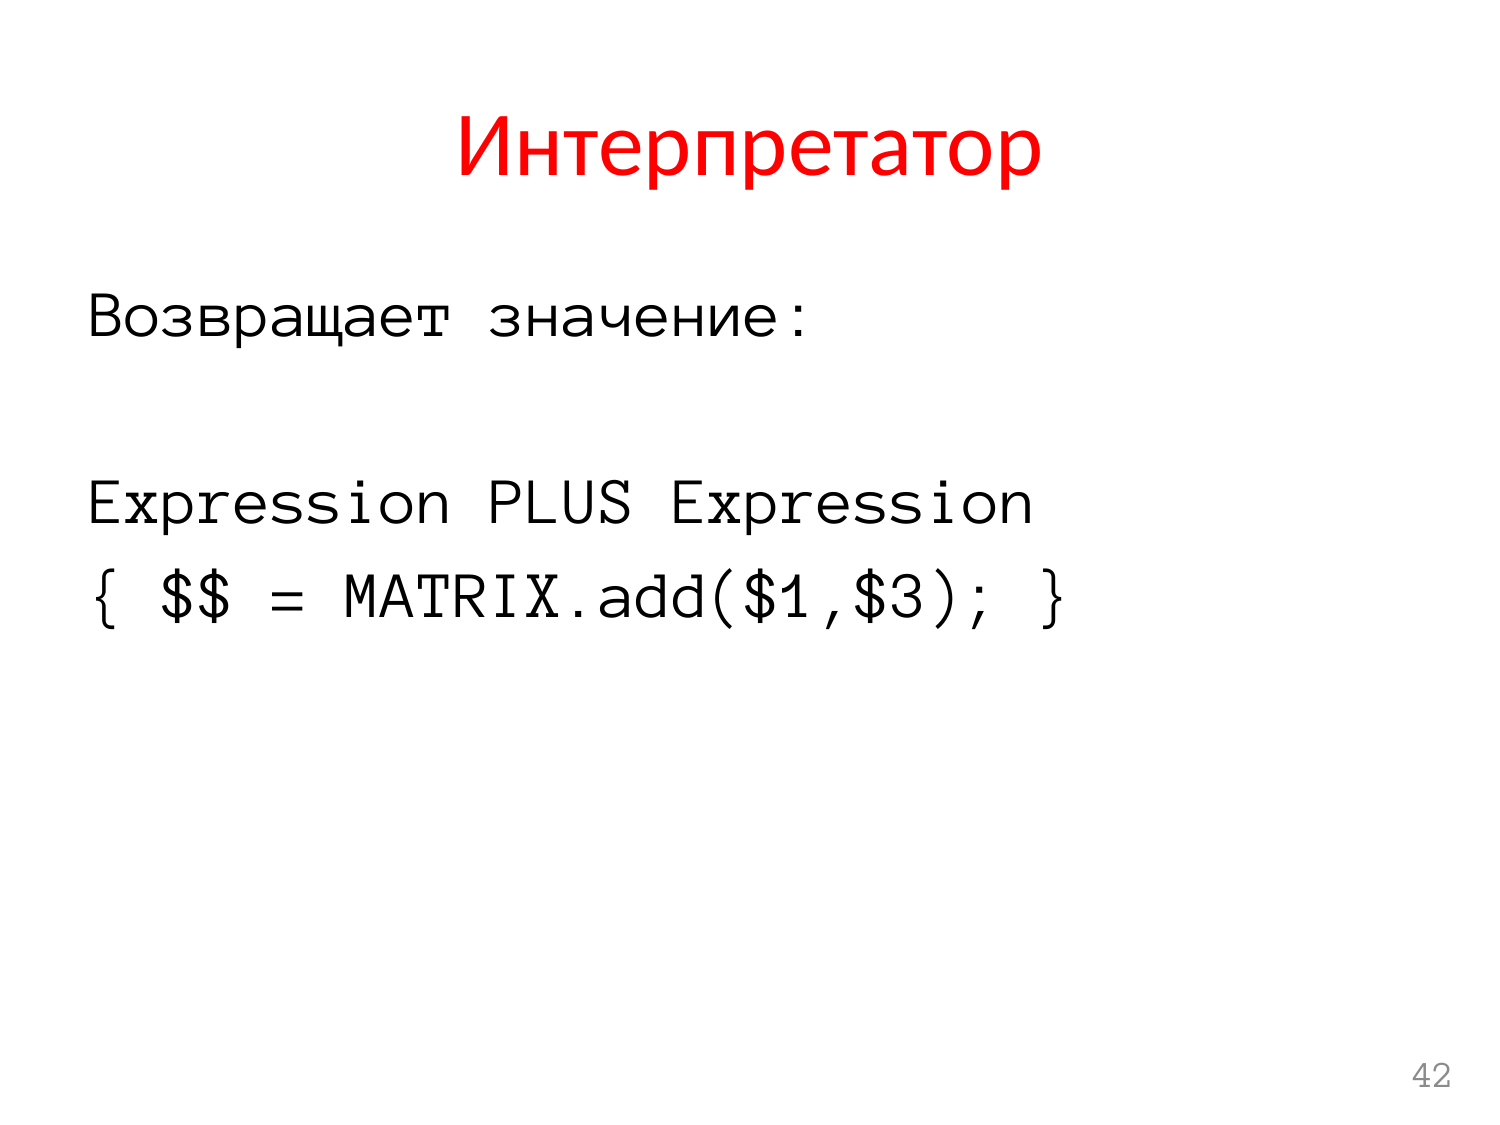

# Интерпретатор
Возвращает значение:

Expression PLUS Expression
{ $$ = MATRIX.add($1,$3); }

42